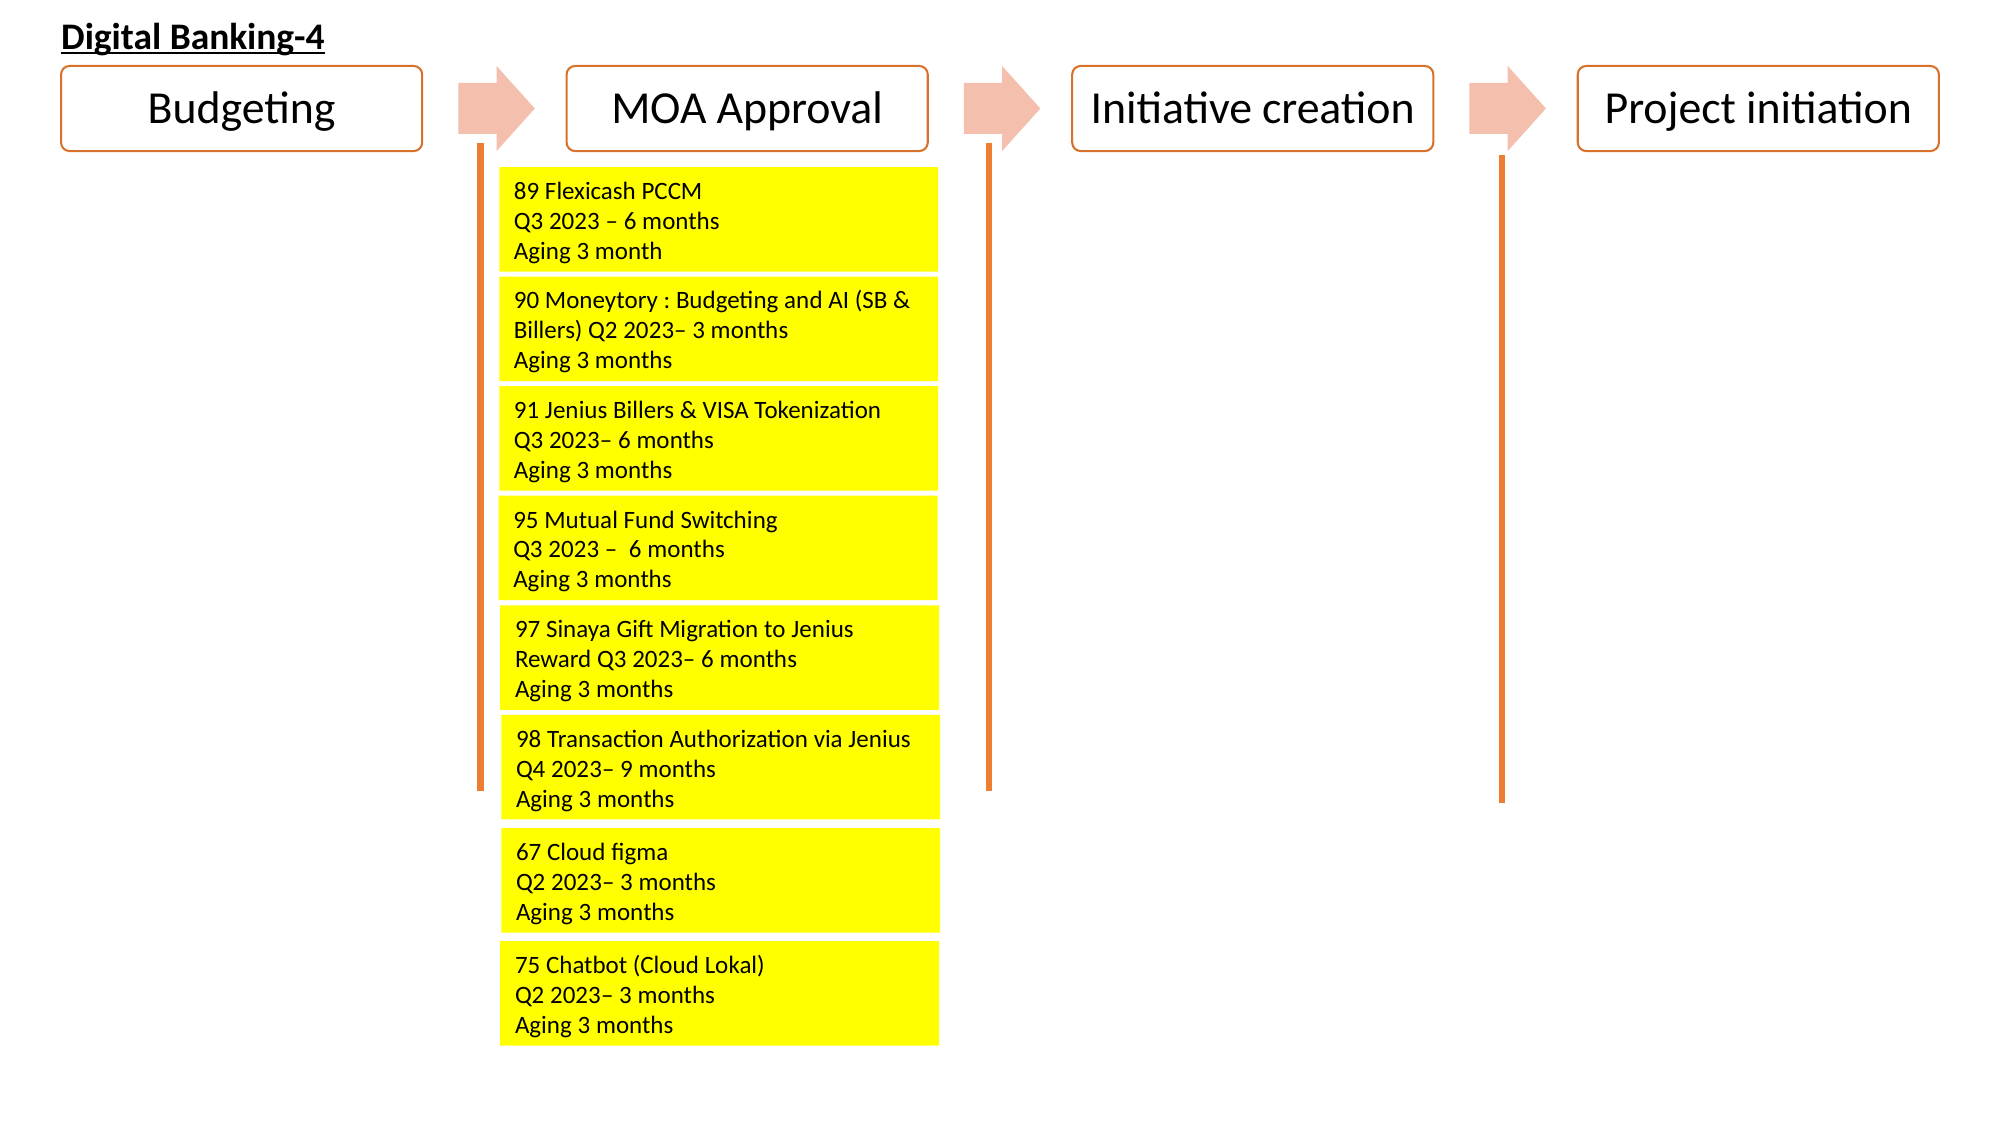

Digital Banking-4
Budgeting

MOA Approval

Initiative creation

Project initiation

89 Flexicash PCCM
Q3 2023 – 6 months
Aging 3 month
90 Moneytory : Budgeting and AI (SB & Billers) Q2 2023– 3 months
Aging 3 months
91 Jenius Billers & VISA Tokenization
Q3 2023– 6 months
Aging 3 months
95 Mutual Fund Switching
Q3 2023 –  6 months
Aging 3 months
97 Sinaya Gift Migration to Jenius Reward Q3 2023– 6 months
Aging 3 months
98 Transaction Authorization via Jenius
Q4 2023– 9 months
Aging 3 months
67 Cloud figma
Q2 2023– 3 months
Aging 3 months
75 Chatbot (Cloud Lokal)
Q2 2023– 3 months
Aging 3 months